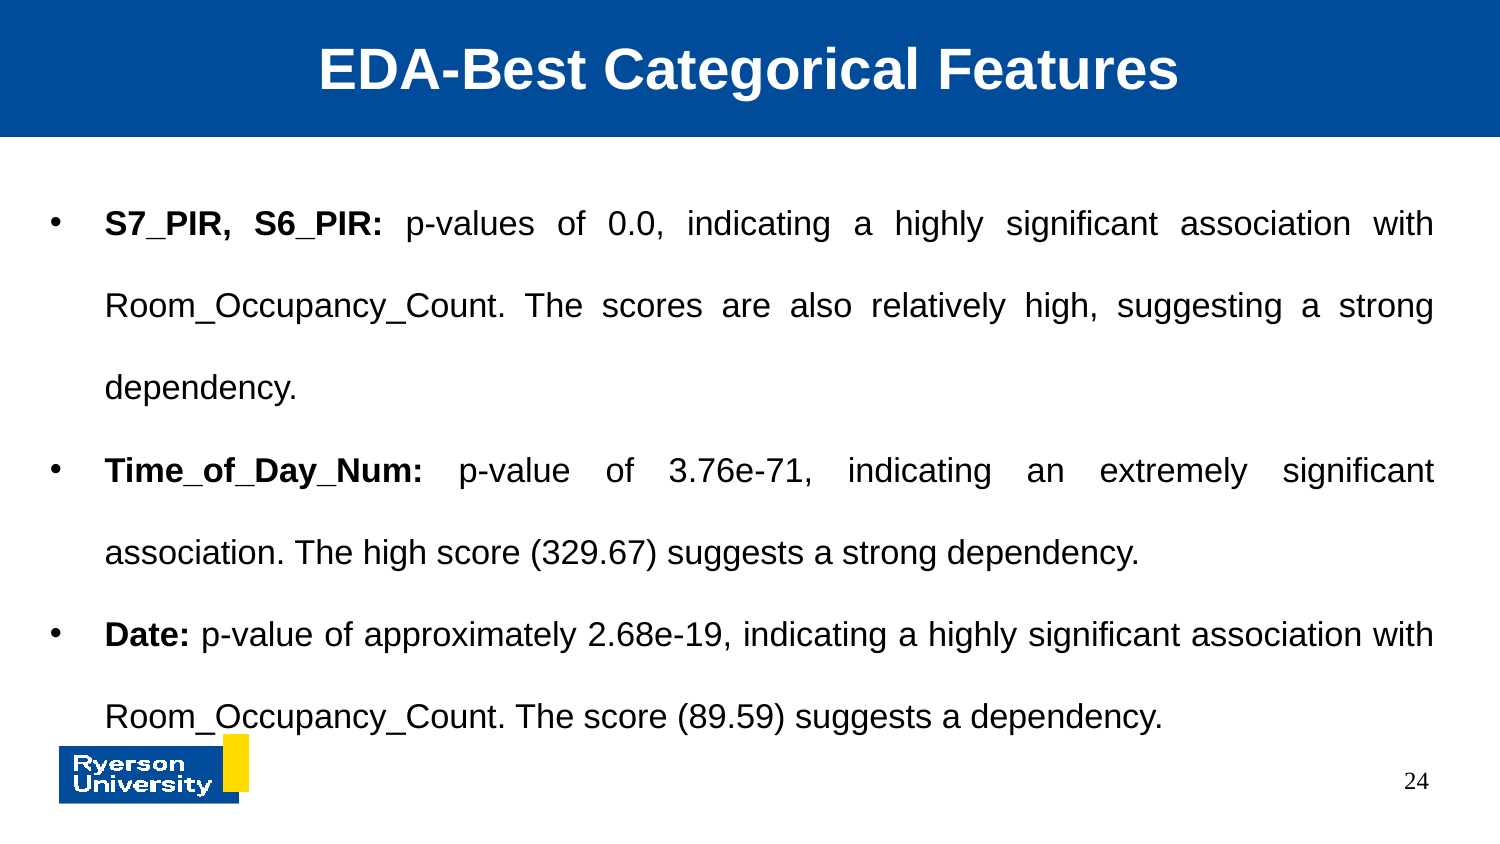

EDA-Best Categorical Features
S7_PIR, S6_PIR: p-values of 0.0, indicating a highly significant association with Room_Occupancy_Count. The scores are also relatively high, suggesting a strong dependency.
Time_of_Day_Num: p-value of 3.76e-71, indicating an extremely significant association. The high score (329.67) suggests a strong dependency.
Date: p-value of approximately 2.68e-19, indicating a highly significant association with Room_Occupancy_Count. The score (89.59) suggests a dependency.
24